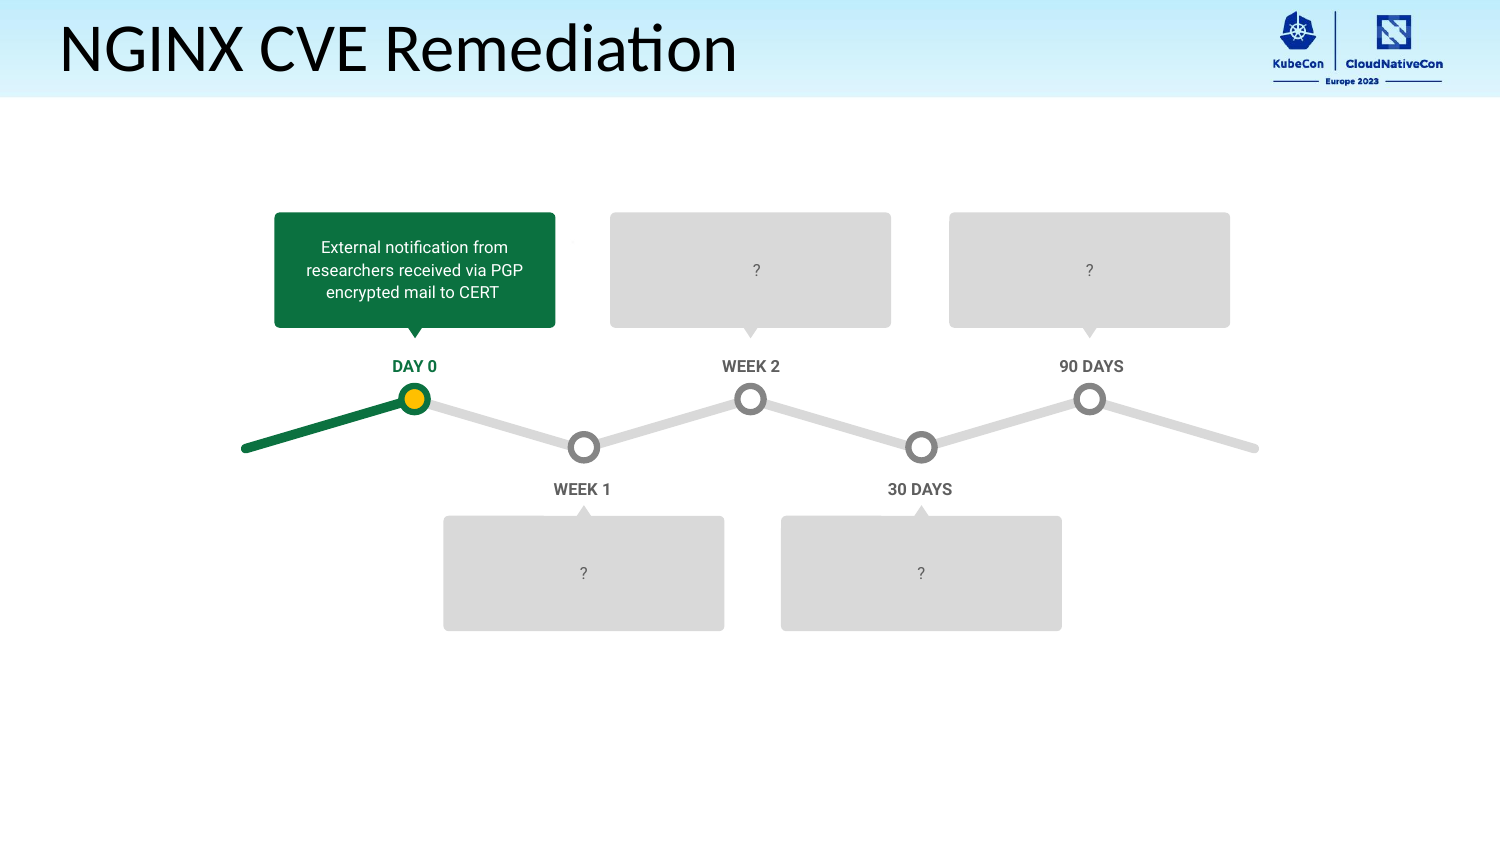

NGINX CVE Remediation

External notification from researchers received via PGP encrypted mail to CERT

DAY 0

                                                           ?

WEEK 2

                                                        ?

90 DAYS

WEEK 1

                                                        ?

30 DAYS

                                                        ?